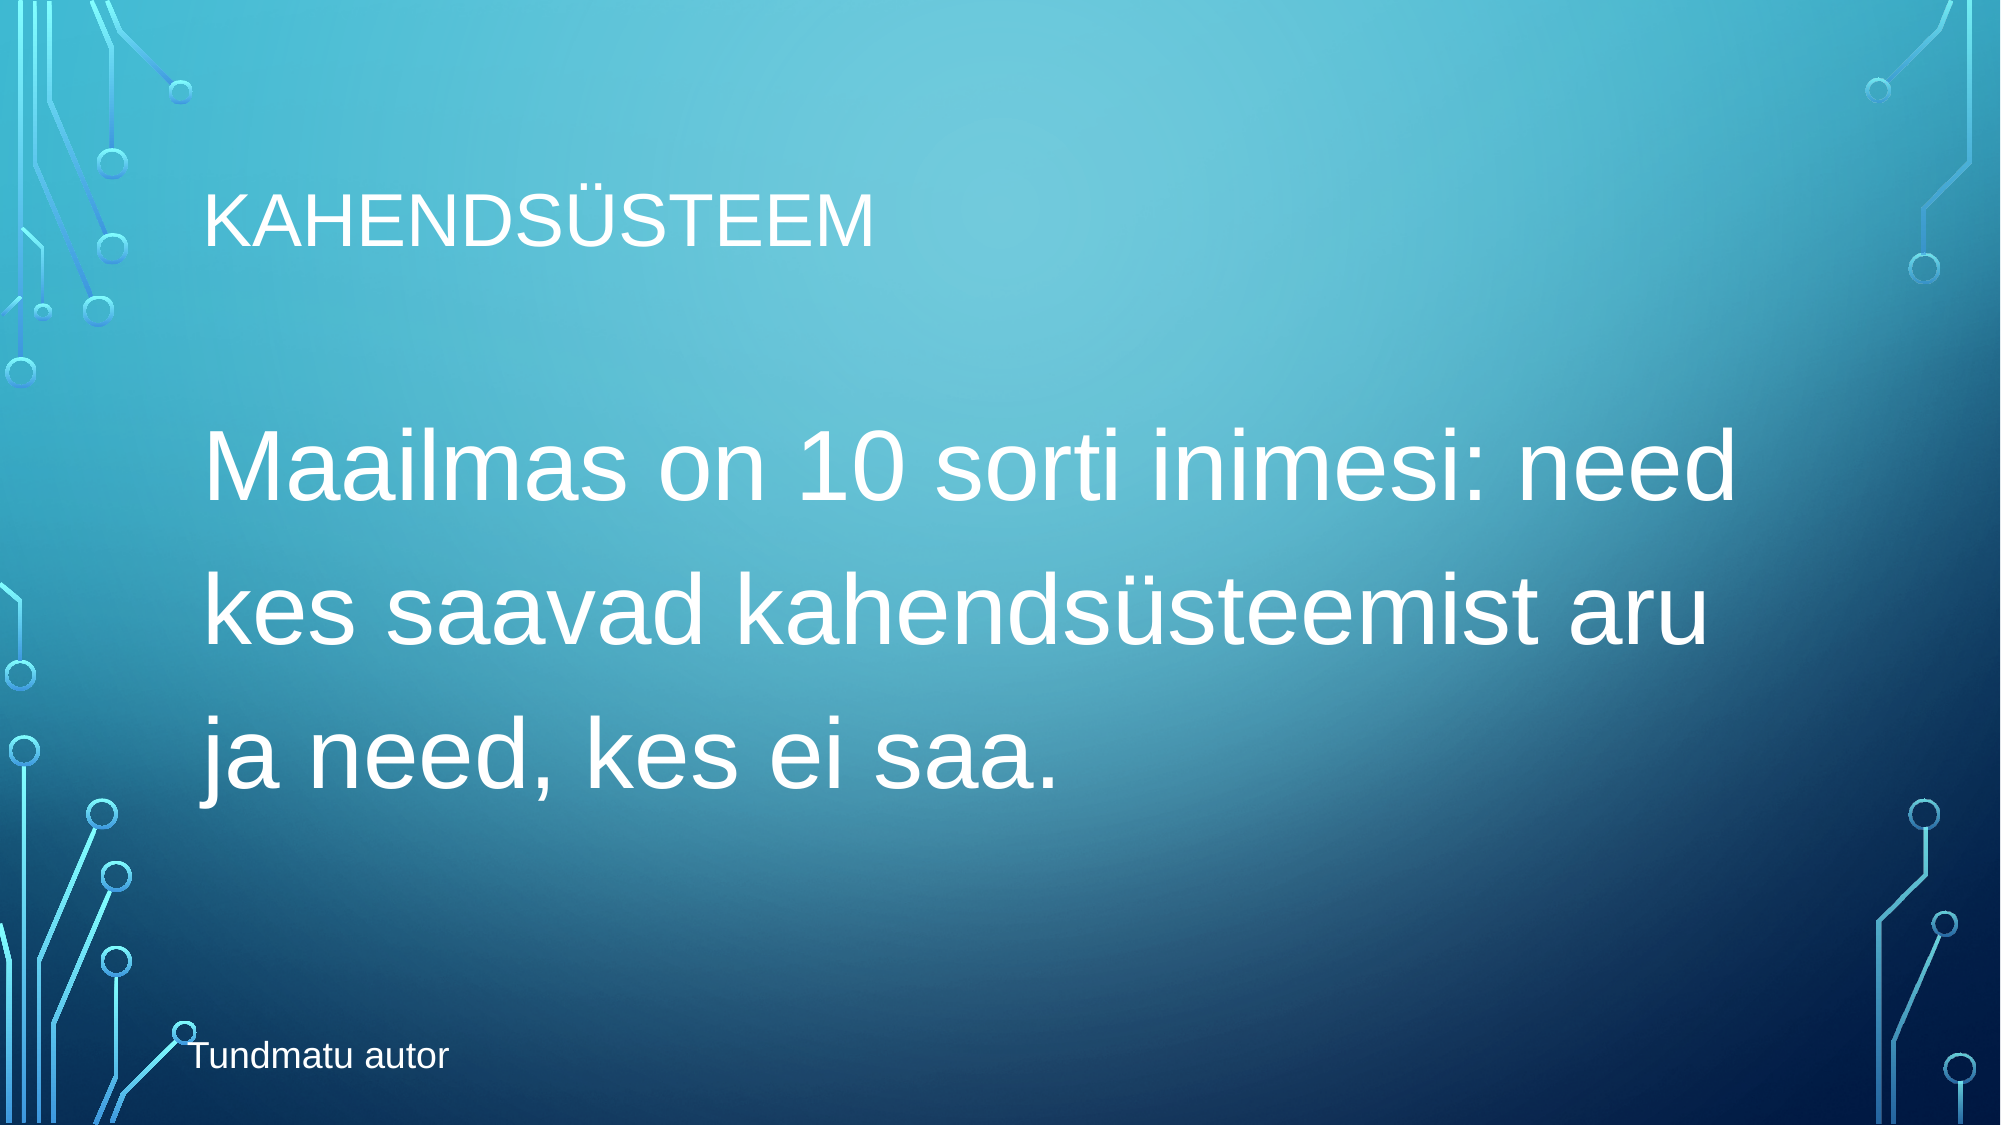

# Kahendsüsteem
Maailmas on 10 sorti inimesi: need kes saavad kahendsüsteemist aru ja need, kes ei saa.
Tundmatu autor